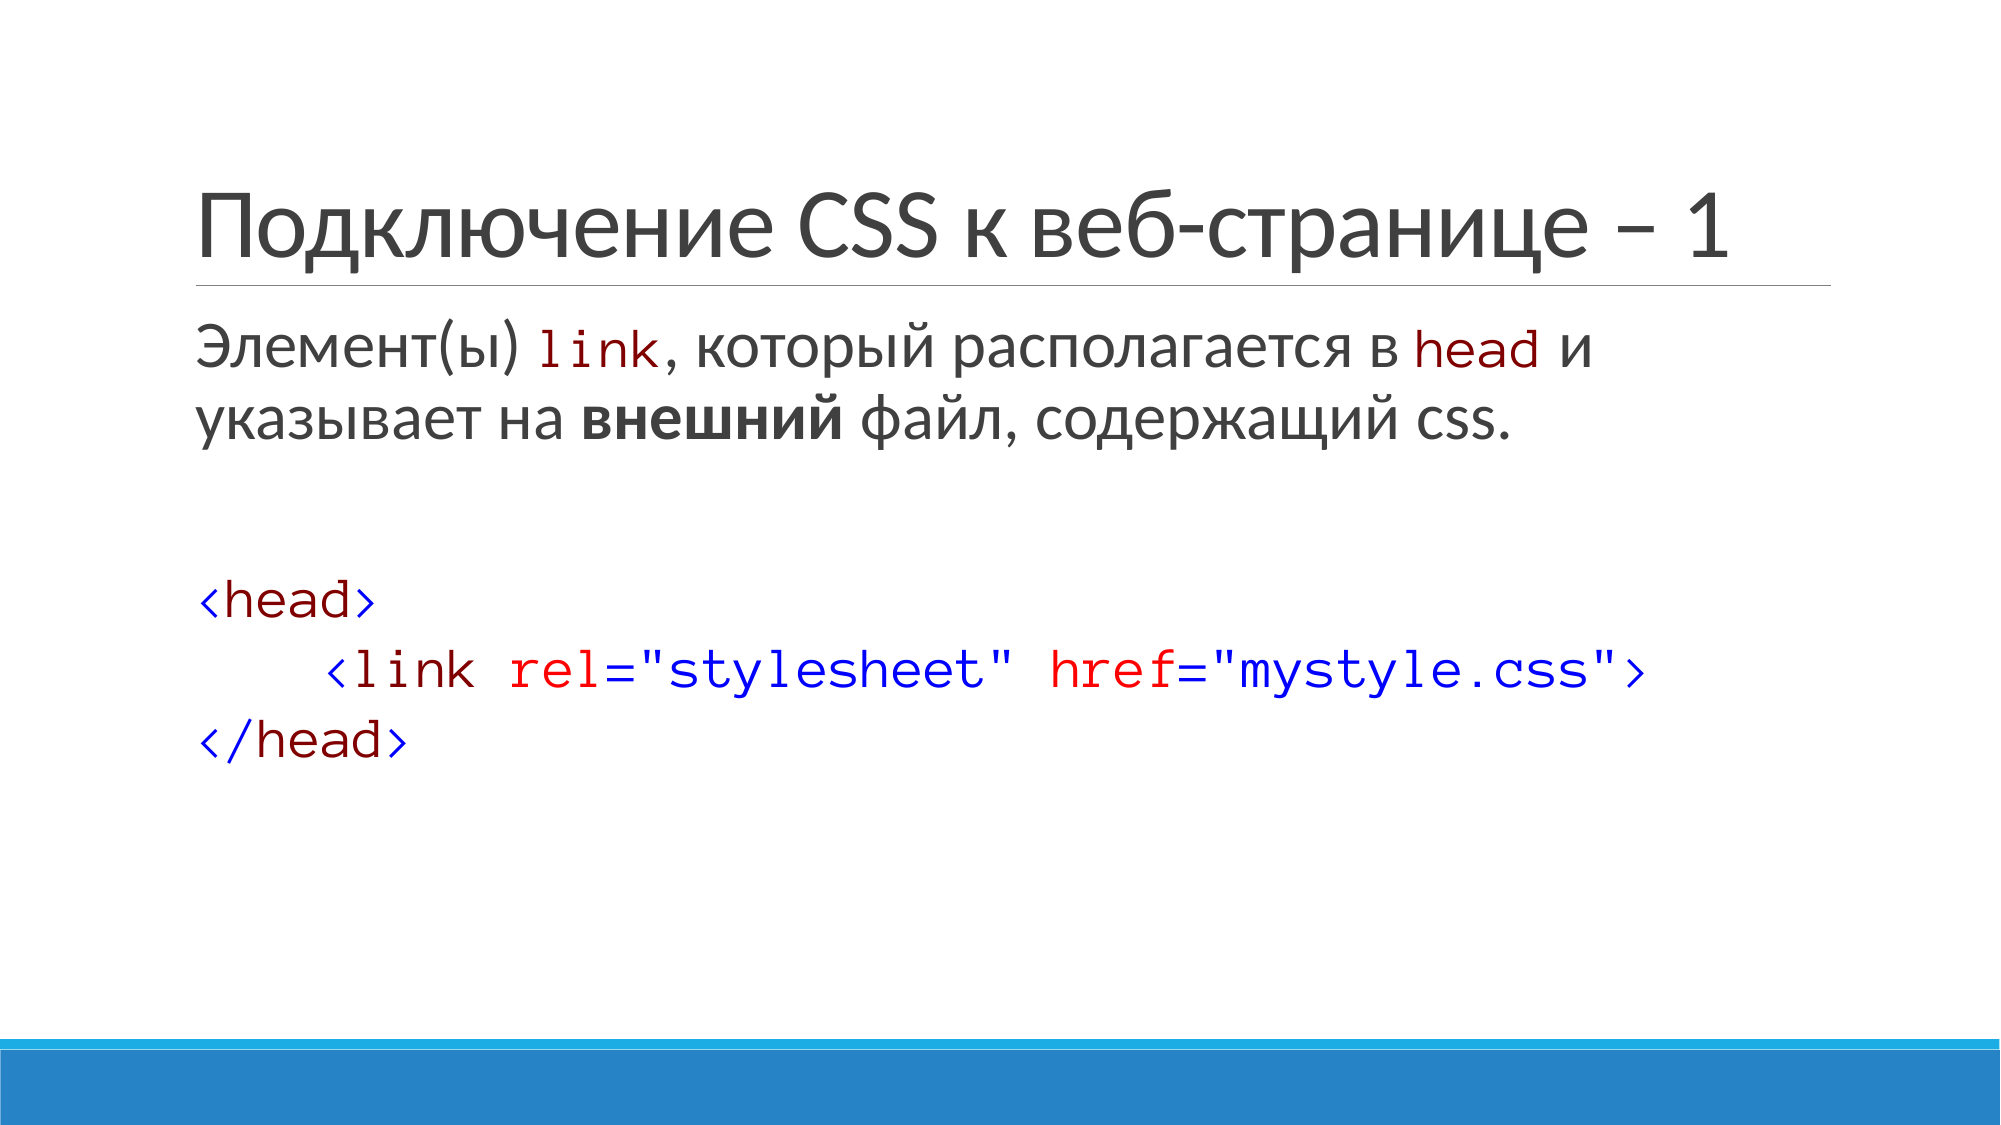

# Подключение CSS к веб-странице – 1
Элемент(ы) link, который располагается в head и указывает на внешний файл, содержащий css.

<head>
    <link rel="stylesheet" href="mystyle.css">
</head>